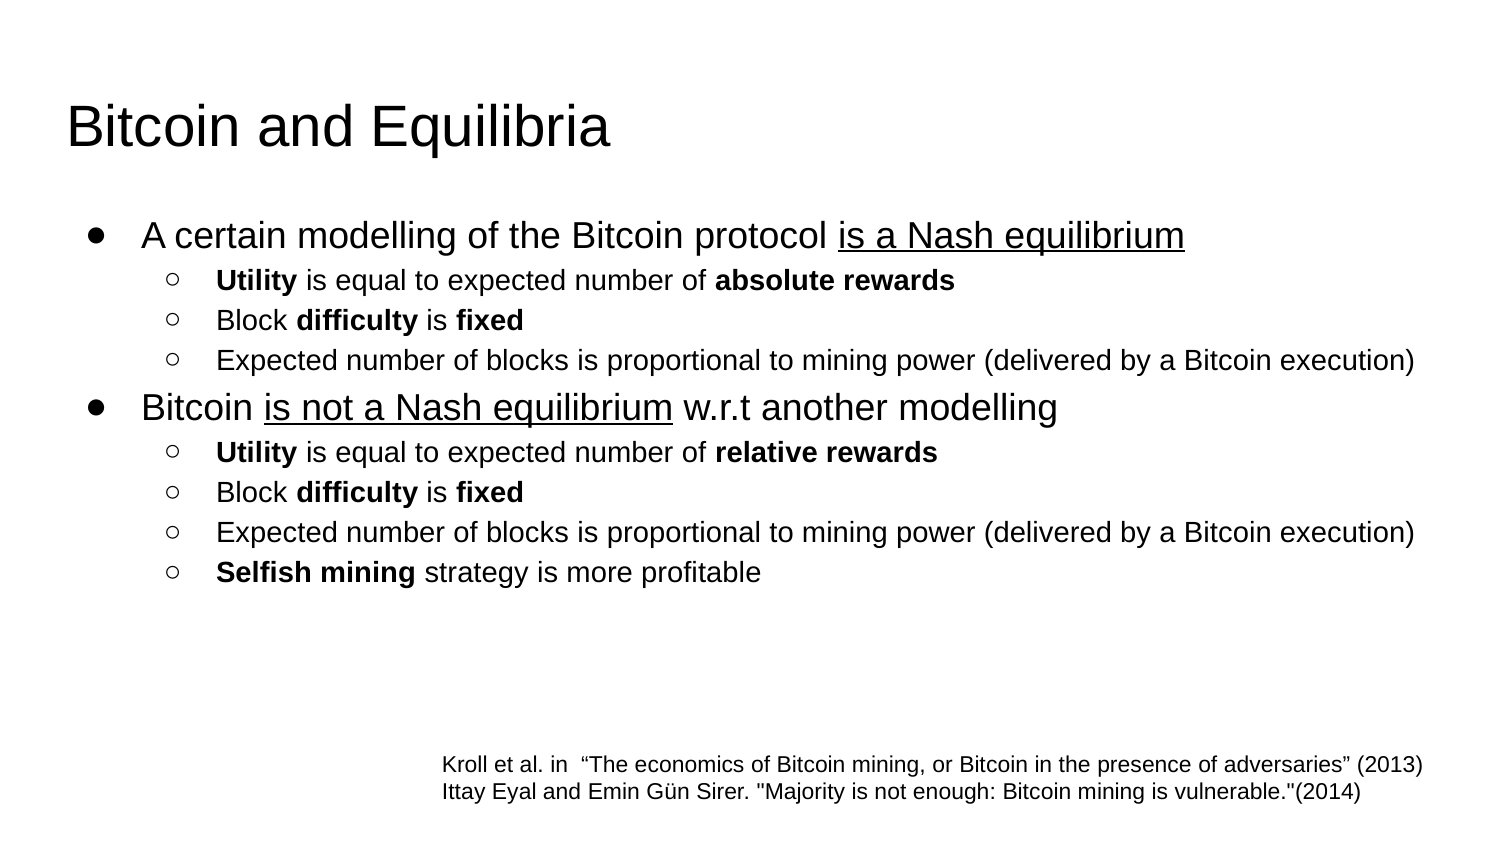

# Bitcoin and Equilibria
A certain modelling of the Bitcoin protocol is a Nash equilibrium
Utility is equal to expected number of absolute rewards
Block difficulty is fixed
Expected number of blocks is proportional to mining power (delivered by a Bitcoin execution)
Bitcoin is not a Nash equilibrium w.r.t another modelling
Utility is equal to expected number of relative rewards
Block difficulty is fixed
Expected number of blocks is proportional to mining power (delivered by a Bitcoin execution)
Selfish mining strategy is more profitable

Kroll et al. in  “The economics of Bitcoin mining, or Bitcoin in the presence of adversaries” (2013)
Ittay Eyal and Emin Gün Sirer. "Majority is not enough: Bitcoin mining is vulnerable."(2014)